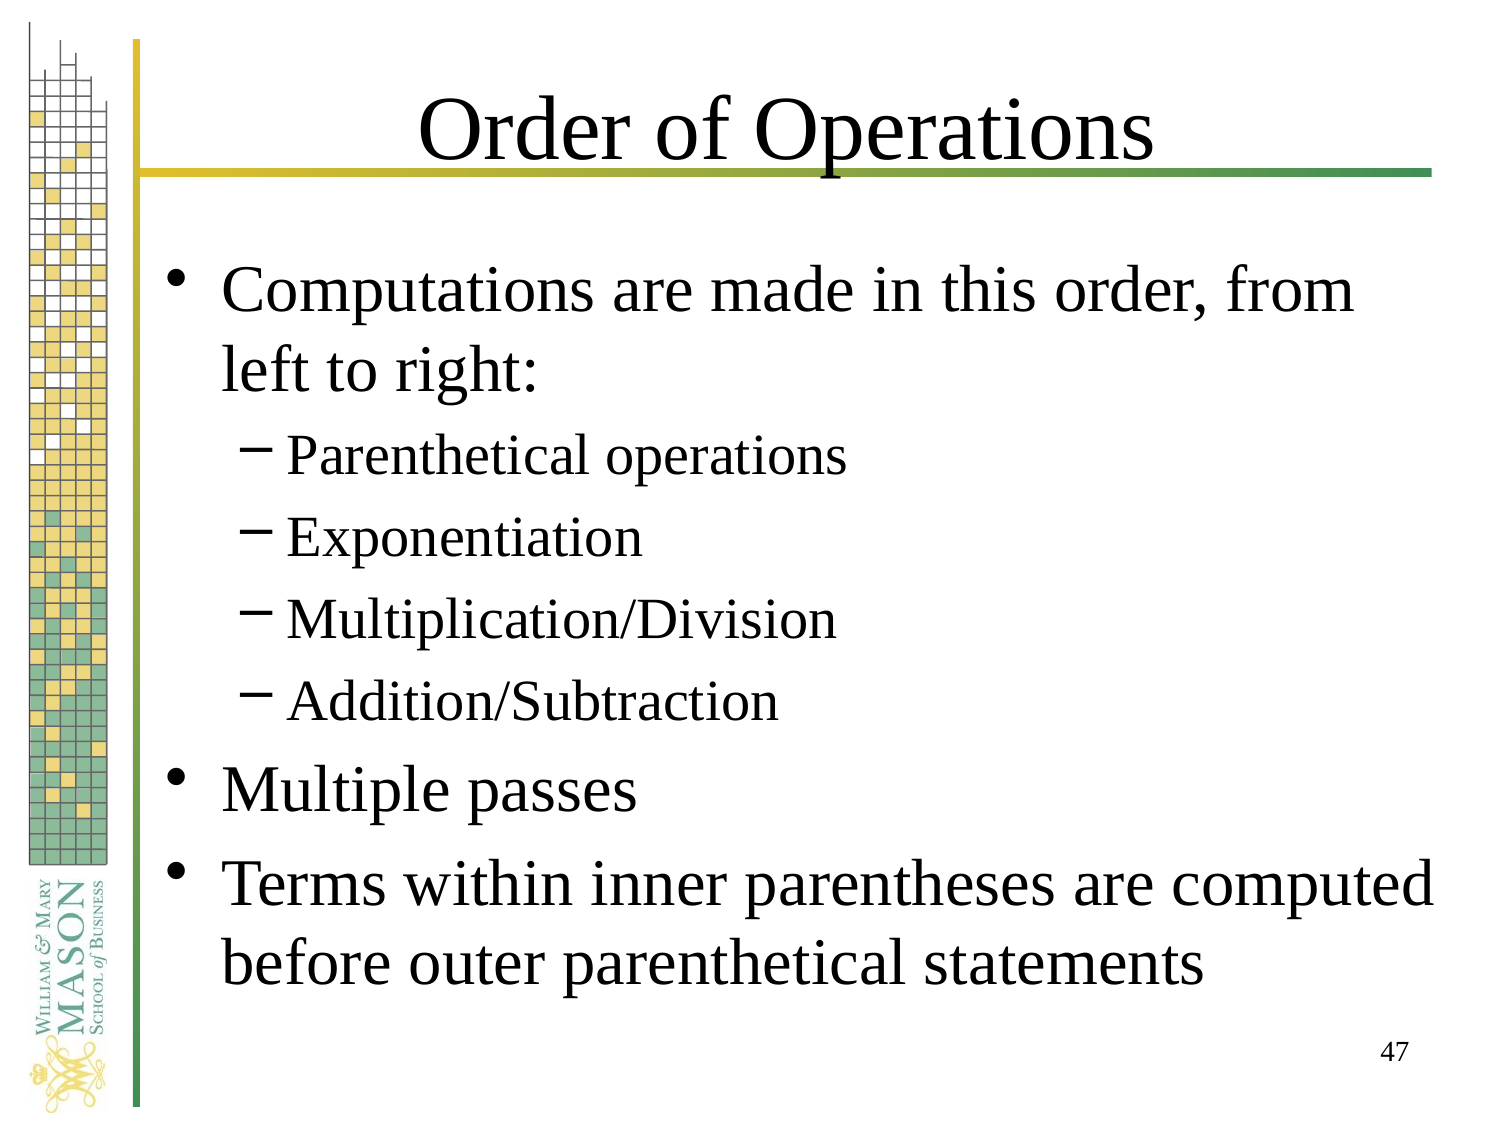

# Order of Operations
Computations are made in this order, from left to right:
Parenthetical operations
Exponentiation
Multiplication/Division
Addition/Subtraction
Multiple passes
Terms within inner parentheses are computed before outer parenthetical statements
47